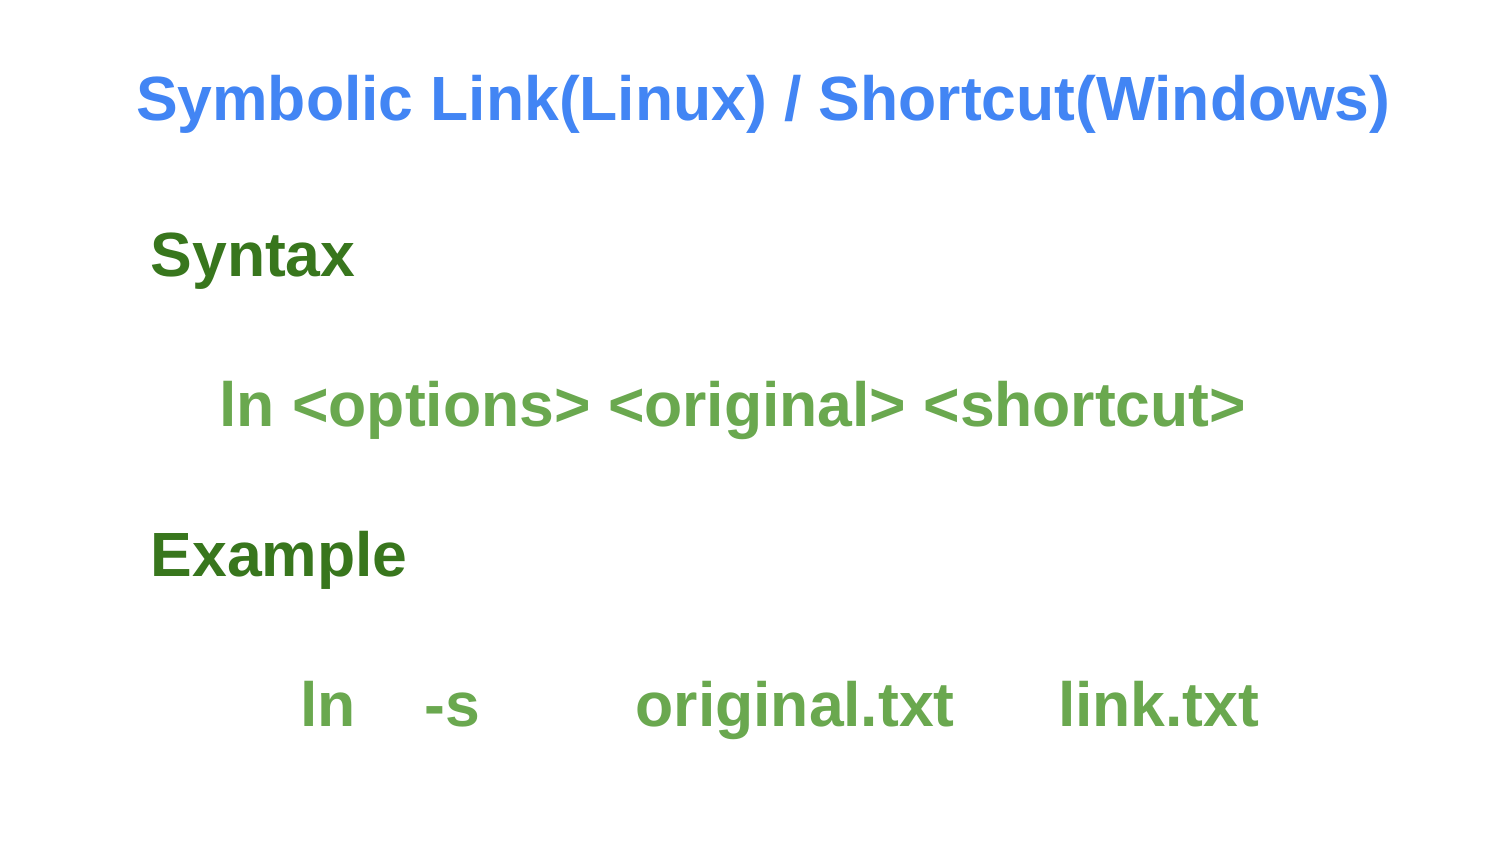

# Symbolic Link(Linux) / Shortcut(Windows)
Syntax
    ln <options> <original> <shortcut>
Example
	ln    -s         original.txt      link.txt